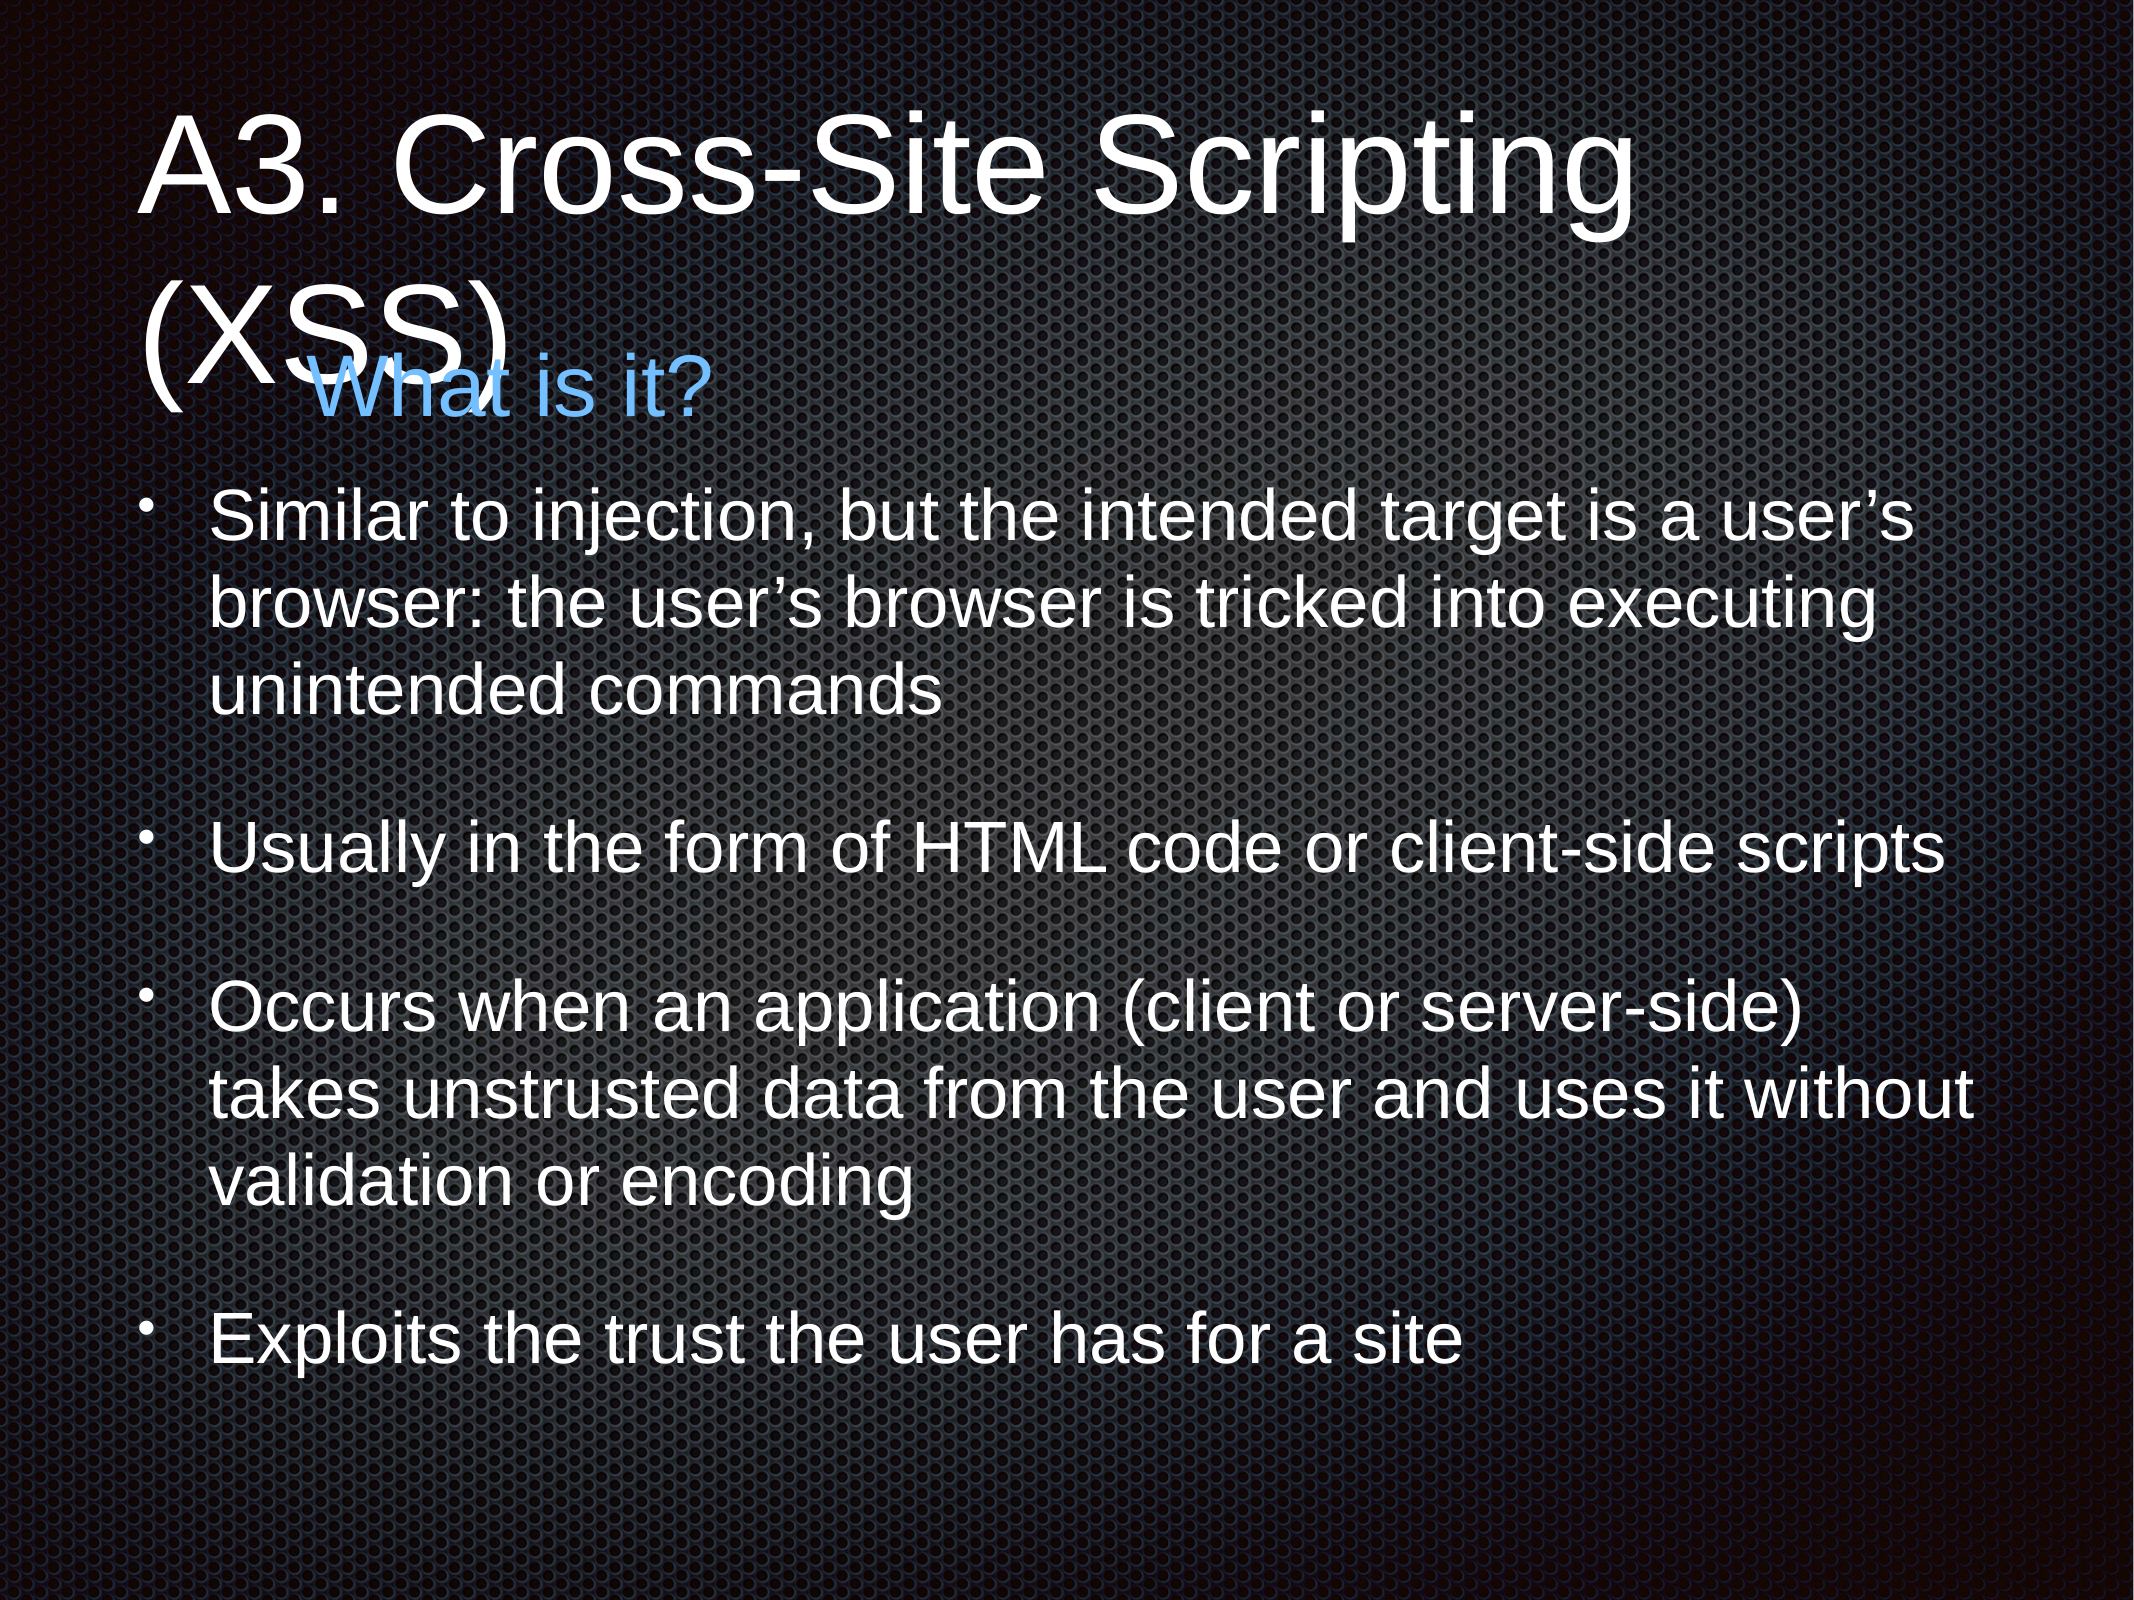

# A3. Cross-Site Scripting (XSS)
What is it?
Similar to injection, but the intended target is a user’s browser: the user’s browser is tricked into executing unintended commands
Usually in the form of HTML code or client-side scripts
Occurs when an application (client or server-side) takes unstrusted data from the user and uses it without validation or encoding
Exploits the trust the user has for a site